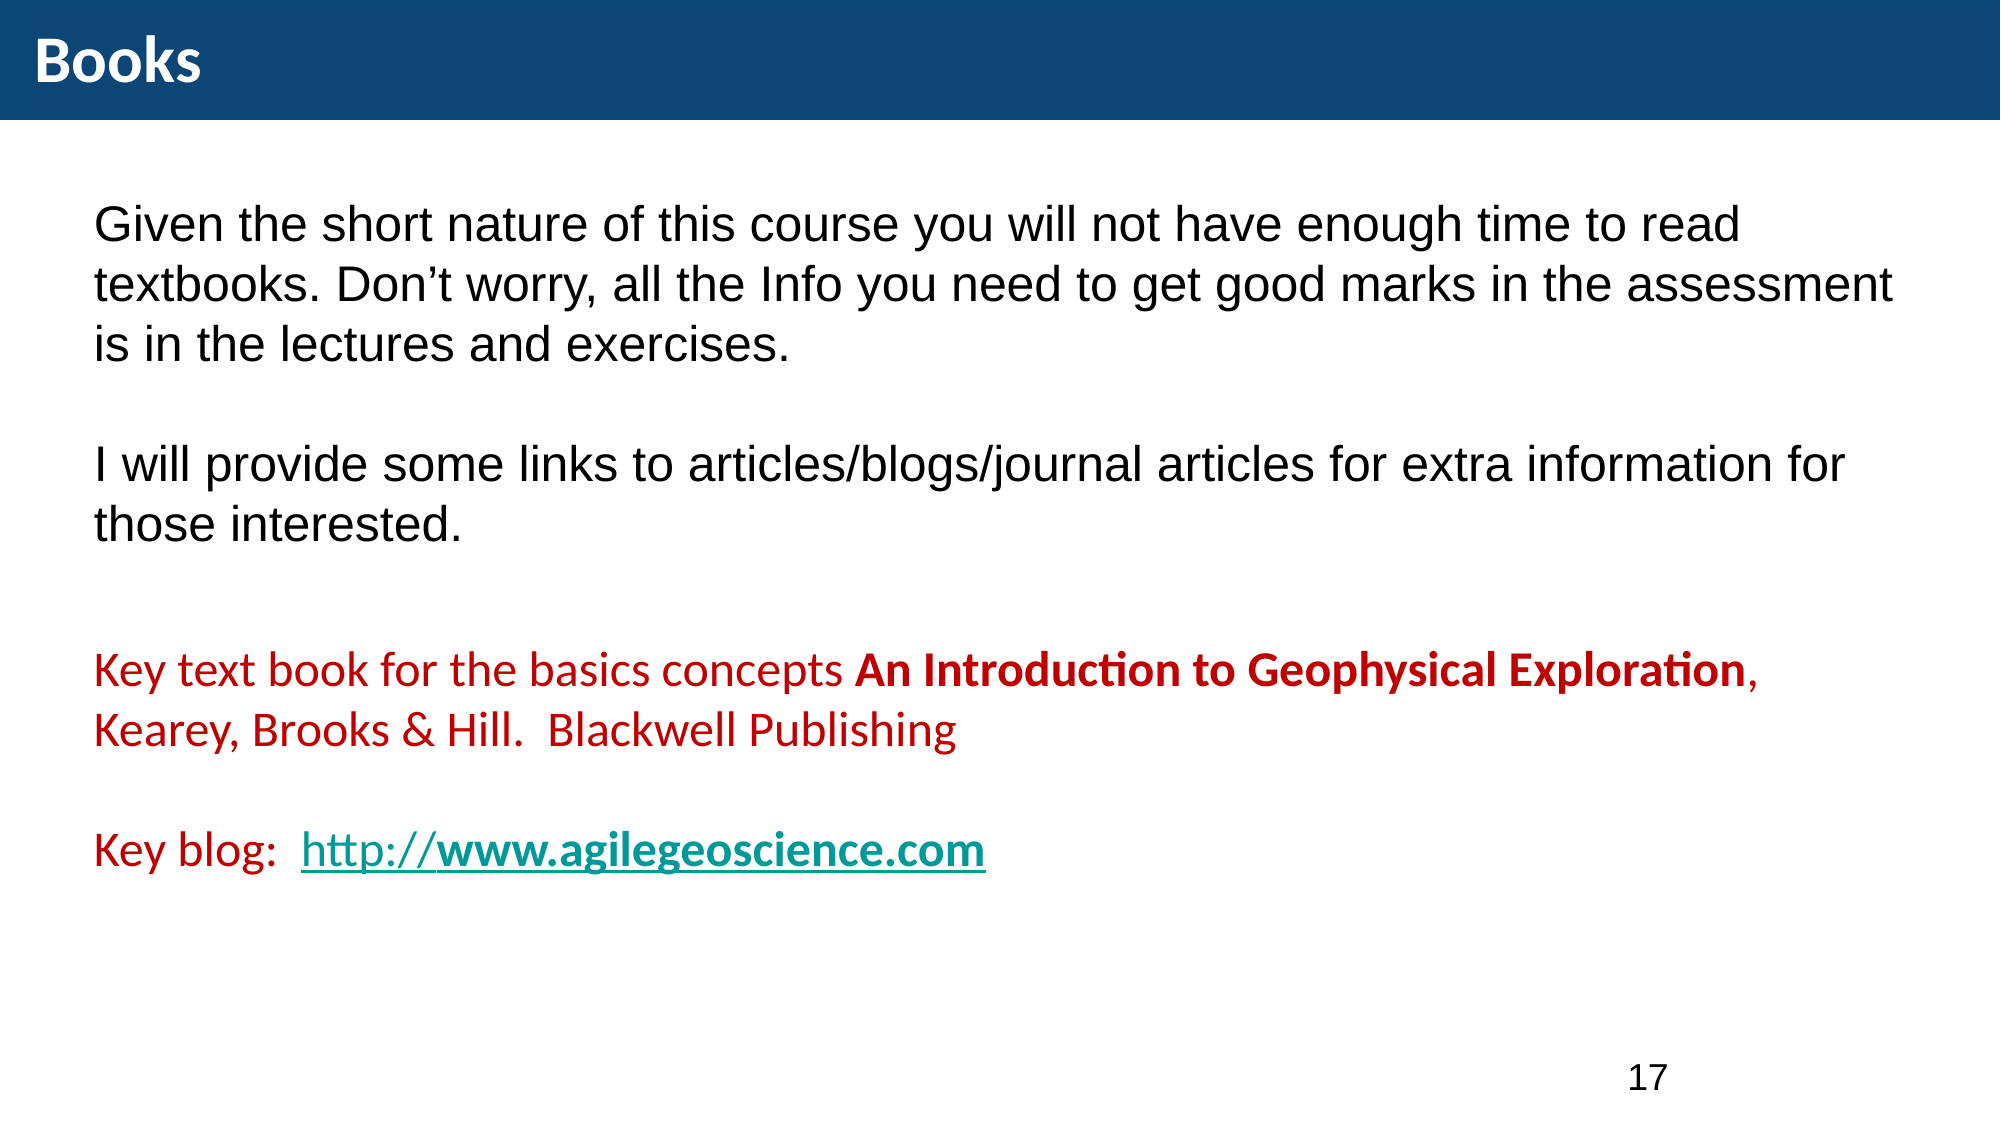

# Books
Given the short nature of this course you will not have enough time to read textbooks. Don’t worry, all the Info you need to get good marks in the assessment is in the lectures and exercises.

I will provide some links to articles/blogs/journal articles for extra information for those interested.
Key text book for the basics concepts An Introduction to Geophysical Exploration, Kearey, Brooks & Hill.  Blackwell Publishing

Key blog:  http://www.agilegeoscience.com

17